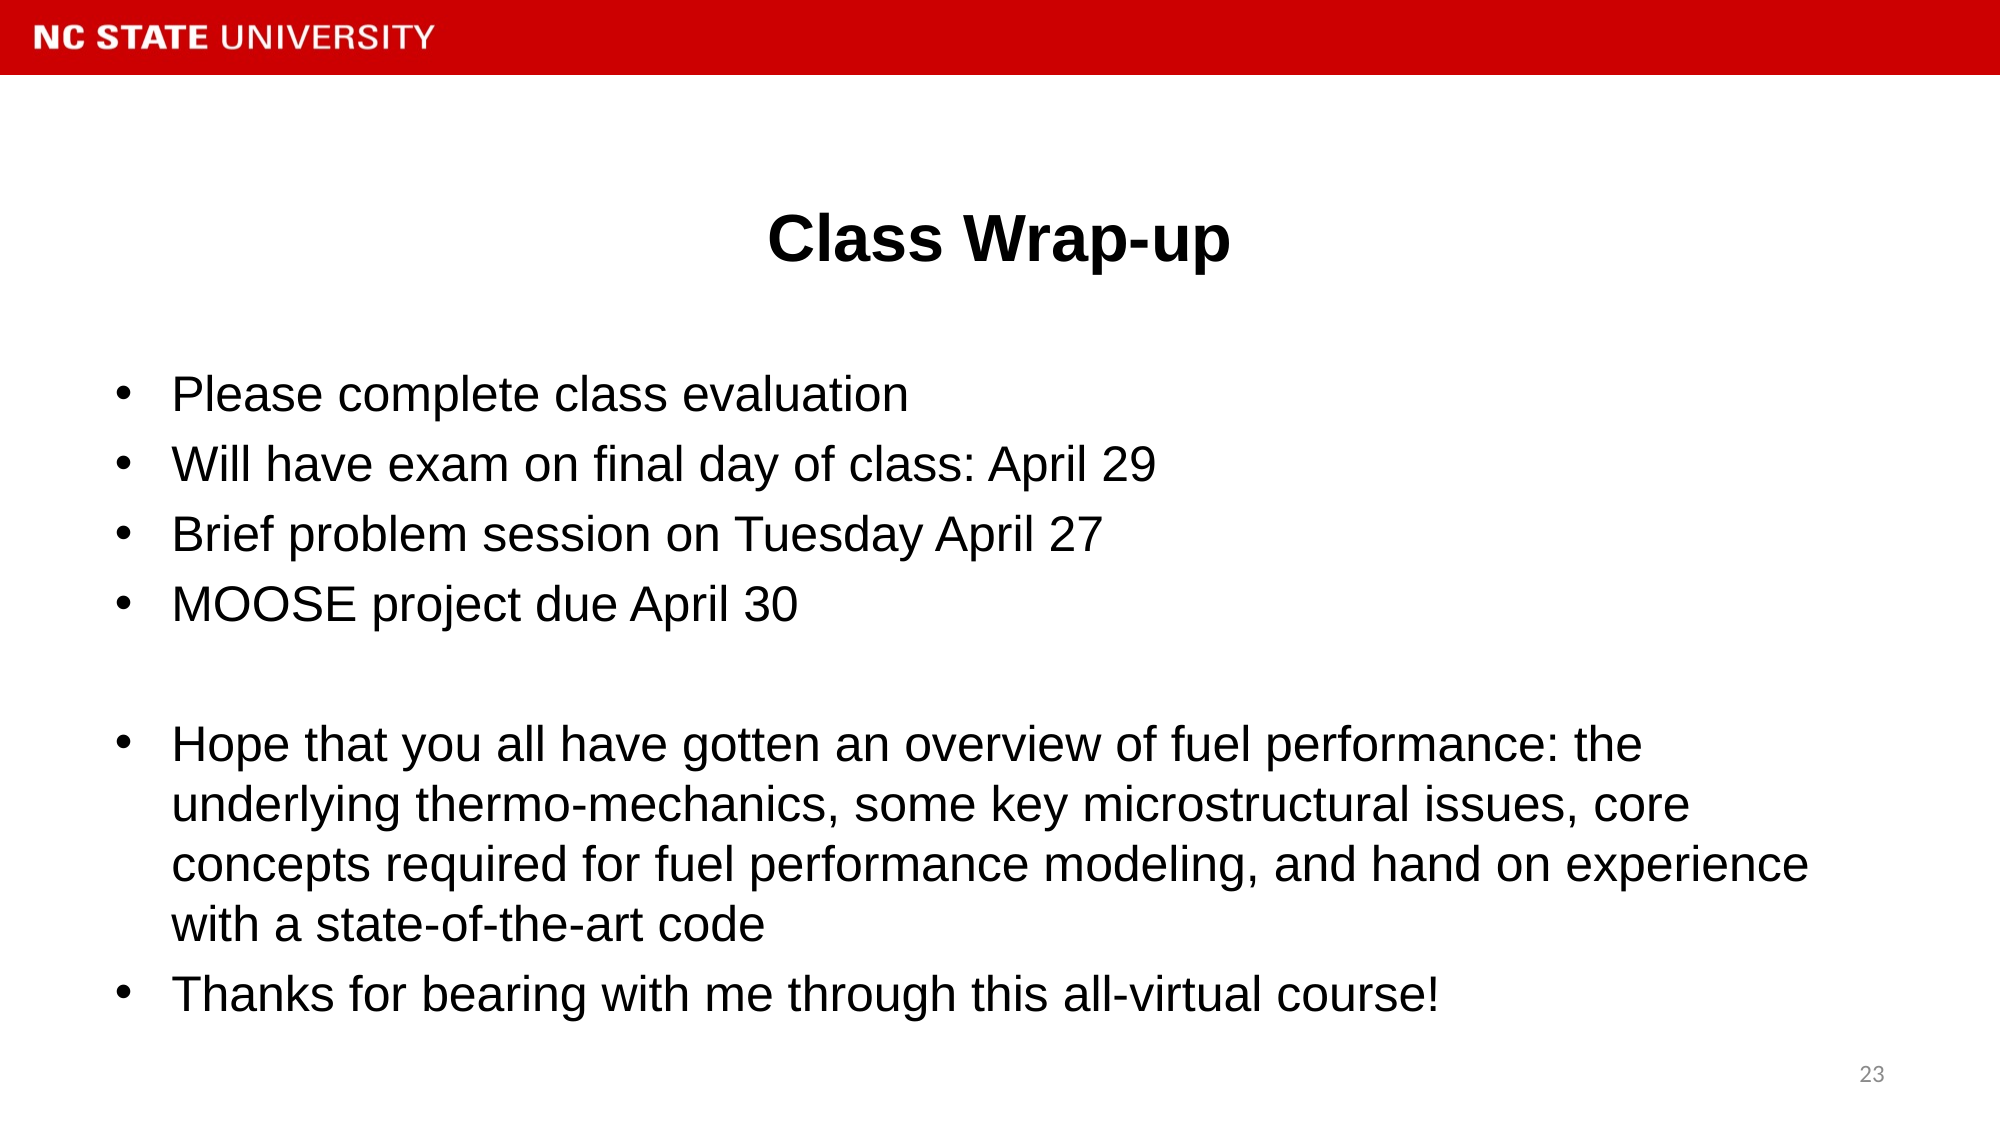

# Class Wrap-up
Please complete class evaluation
Will have exam on final day of class: April 29
Brief problem session on Tuesday April 27
MOOSE project due April 30

Hope that you all have gotten an overview of fuel performance: the underlying thermo-mechanics, some key microstructural issues, core concepts required for fuel performance modeling, and hand on experience with a state-of-the-art code
Thanks for bearing with me through this all-virtual course!
23